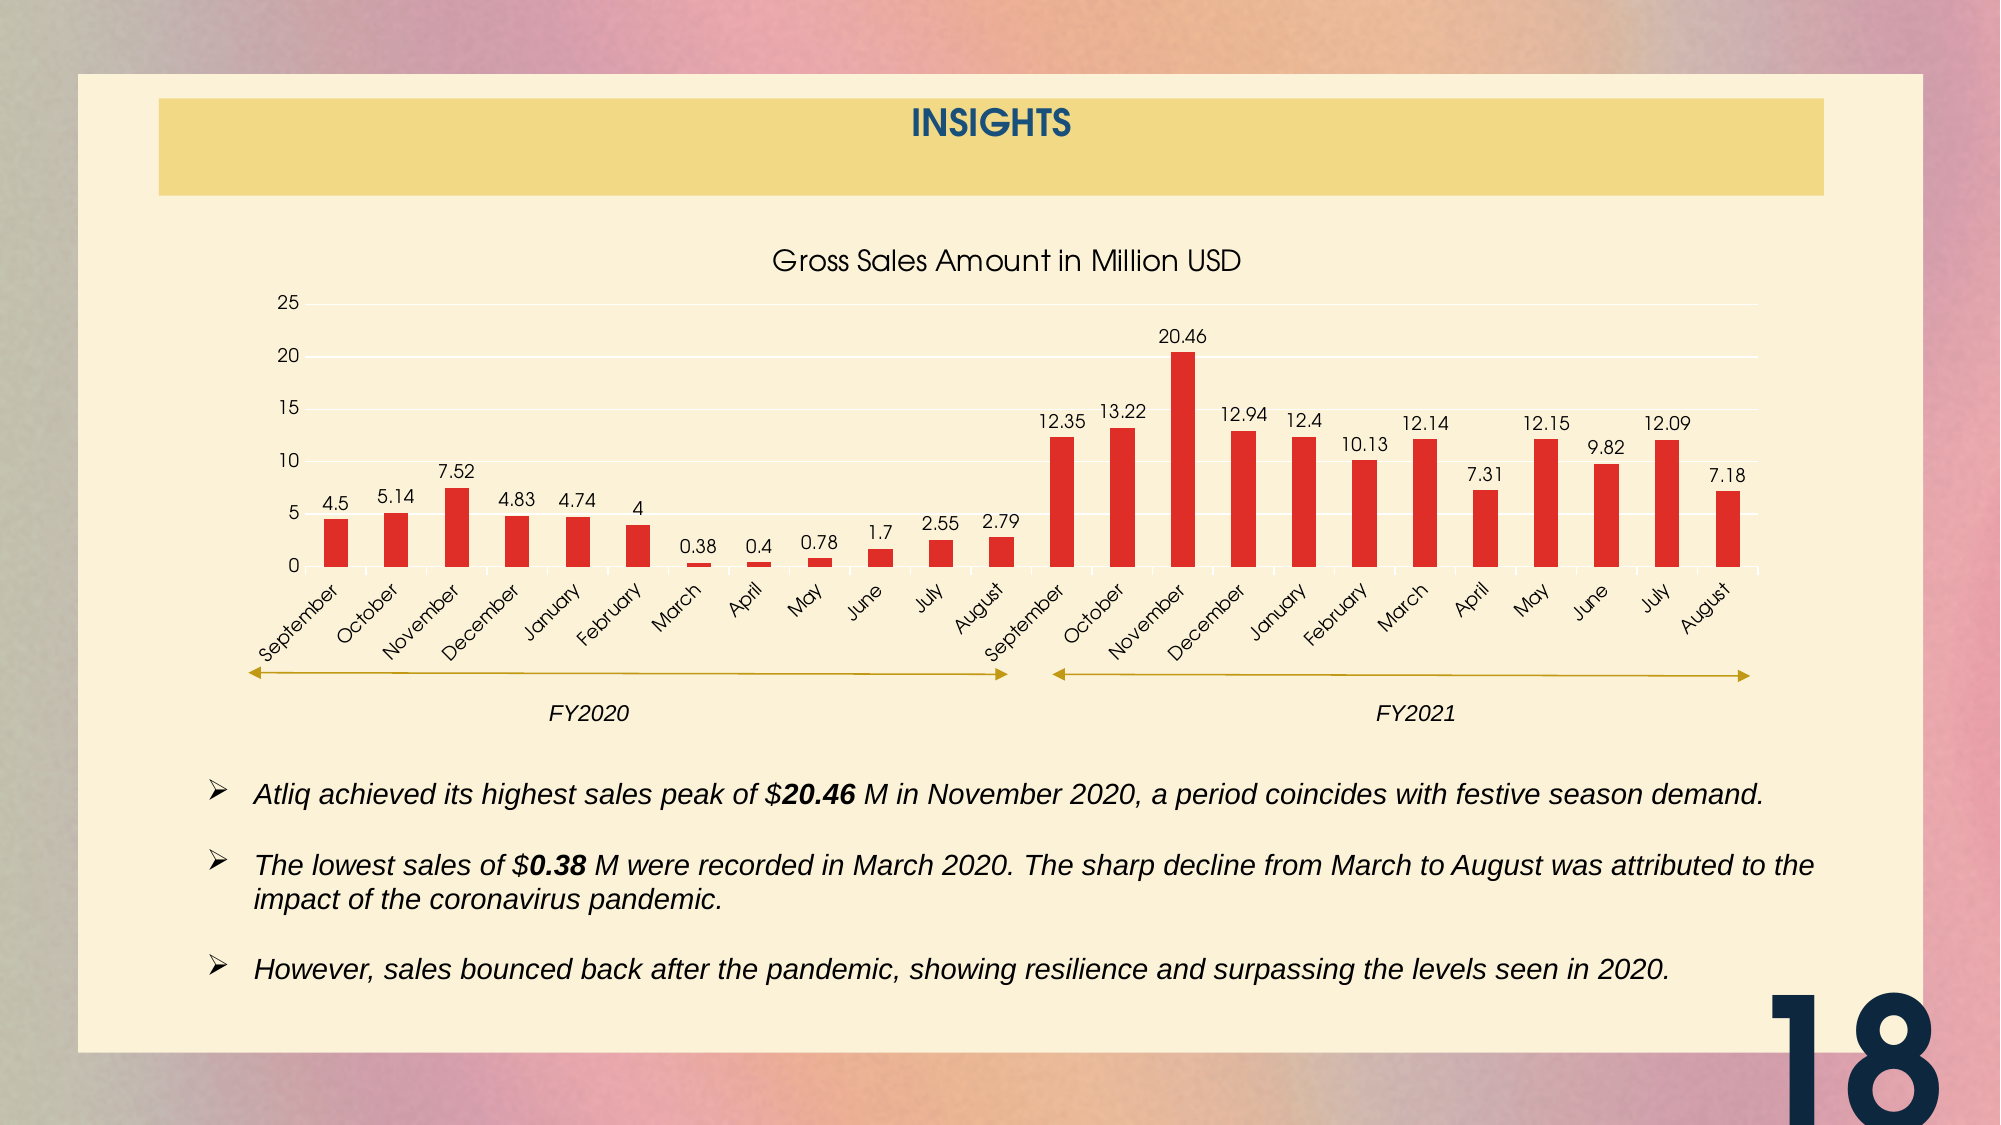

# insights

### Chart: Gross Sales Amount in Million USD

| Category | Gross_sales_Amount_mln |
|---|---|
| September | 4.5 |
| October | 5.14 |
| November | 7.52 |
| December | 4.83 |
| January | 4.74 |
| February | 4.0 |
| March | 0.38 |
| April | 0.4 |
| May | 0.78 |
| June | 1.7 |
| July | 2.55 |
| August | 2.79 |
| September | 12.35 |
| October | 13.22 |
| November | 20.46 |
| December | 12.94 |
| January | 12.4 |
| February | 10.13 |
| March | 12.14 |
| April | 7.31 |
| May | 12.15 |
| June | 9.82 |
| July | 12.09 |
| August | 7.18 |
FY2021
FY2020
Atliq achieved its highest sales peak of $20.46 M in November 2020, a period coincides with festive season demand.
The lowest sales of $0.38 M were recorded in March 2020. The sharp decline from March to August was attributed to the impact of the coronavirus pandemic.
However, sales bounced back after the pandemic, showing resilience and surpassing the levels seen in 2020.
18